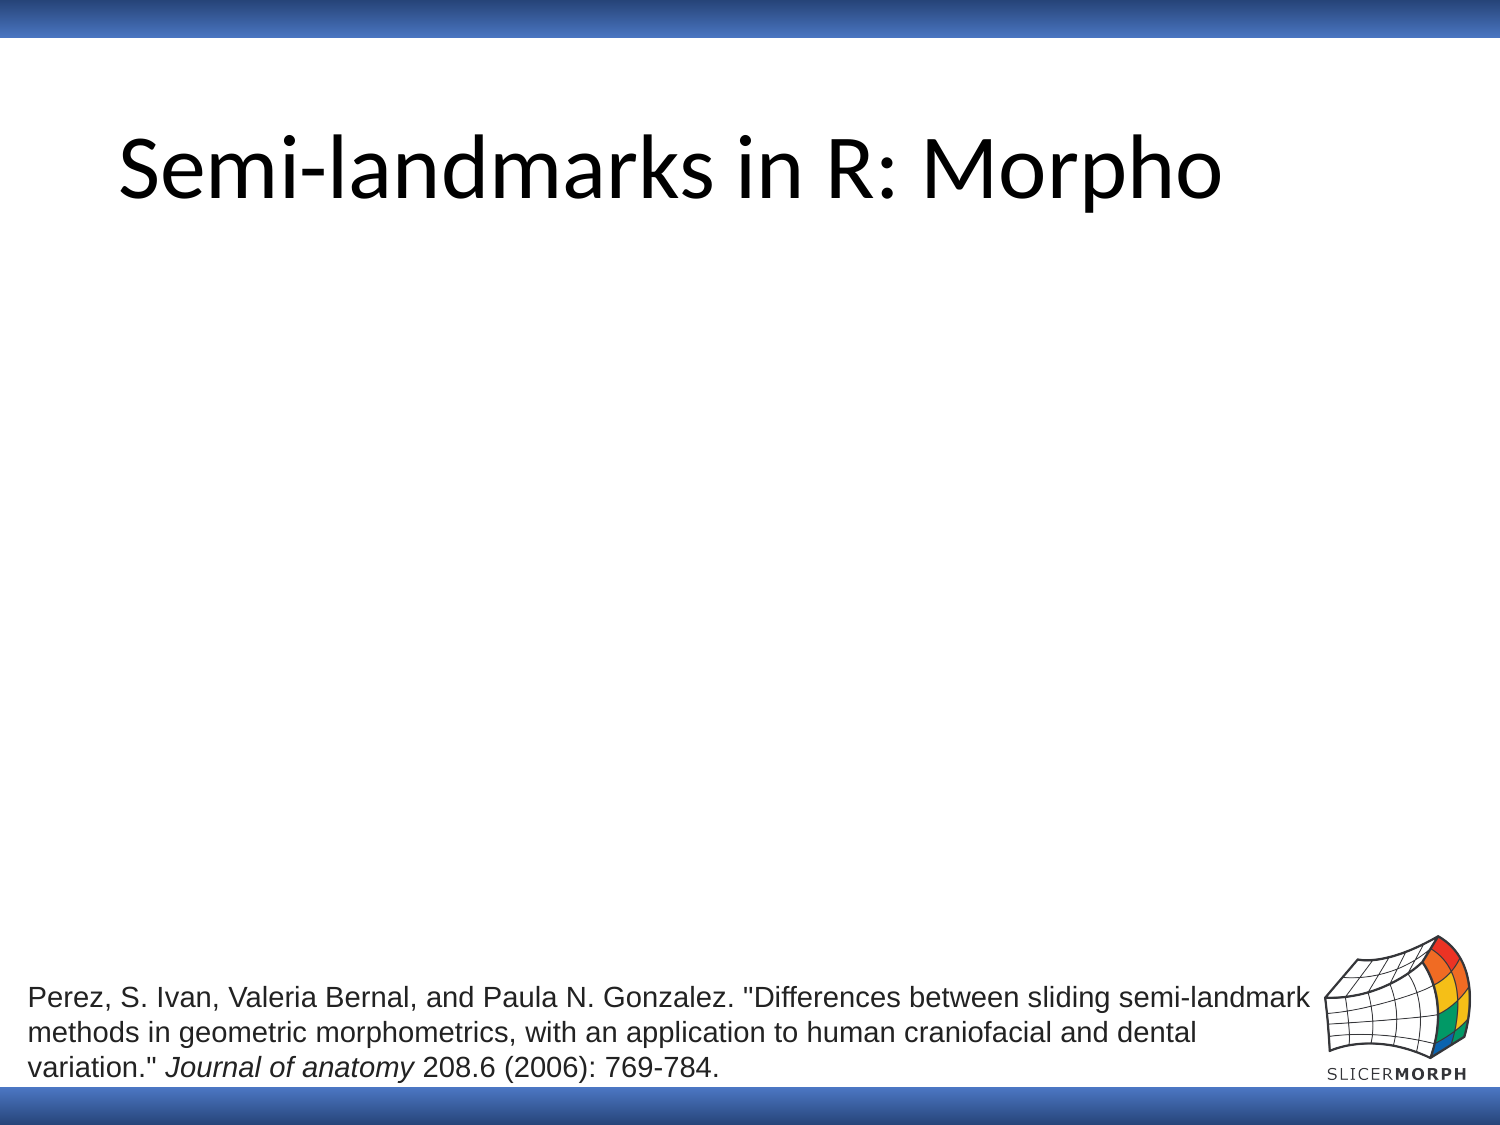

# Semi-landmarks in R: Morpho
Perez, S. Ivan, Valeria Bernal, and Paula N. Gonzalez. "Differences between sliding semi‐landmark methods in geometric morphometrics, with an application to human craniofacial and dental variation." Journal of anatomy 208.6 (2006): 769-784.